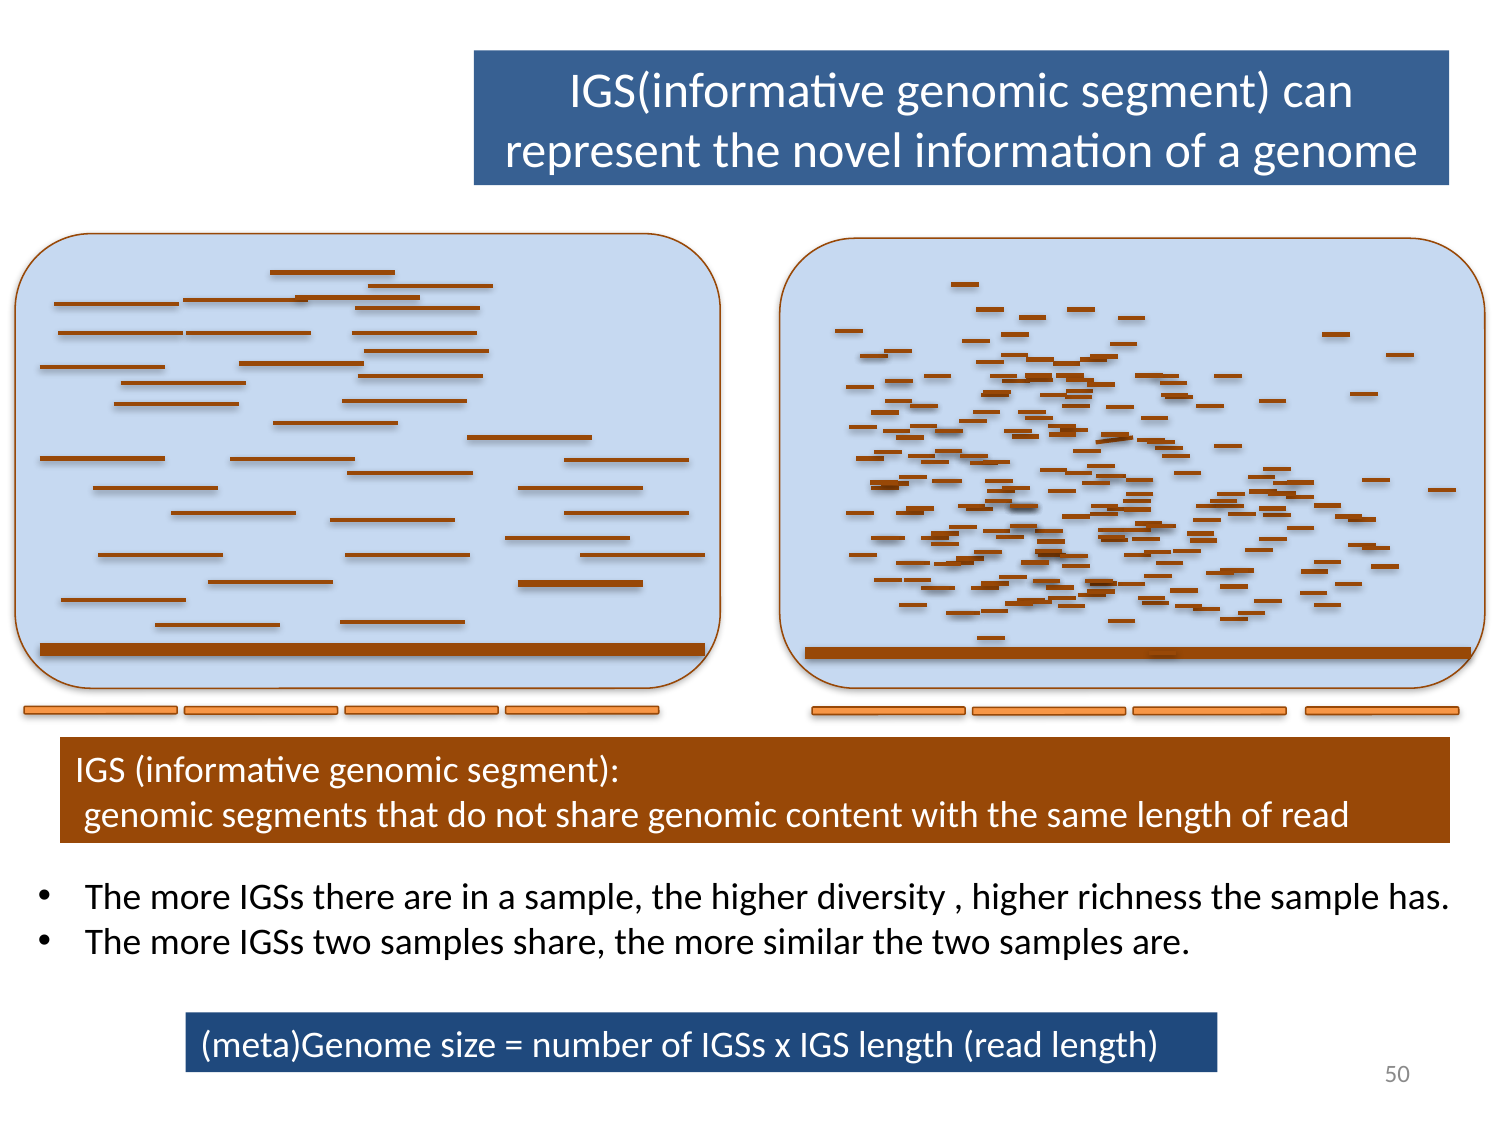

IGS(informative genomic segment) can represent the novel information of a genome

IGS (informative genomic segment):
 genomic segments that do not share genomic content with the same length of read
The more IGSs there are in a sample, the higher diversity , higher richness the sample has.
The more IGSs two samples share, the more similar the two samples are.
(meta)Genome size = number of IGSs x IGS length (read length)
50